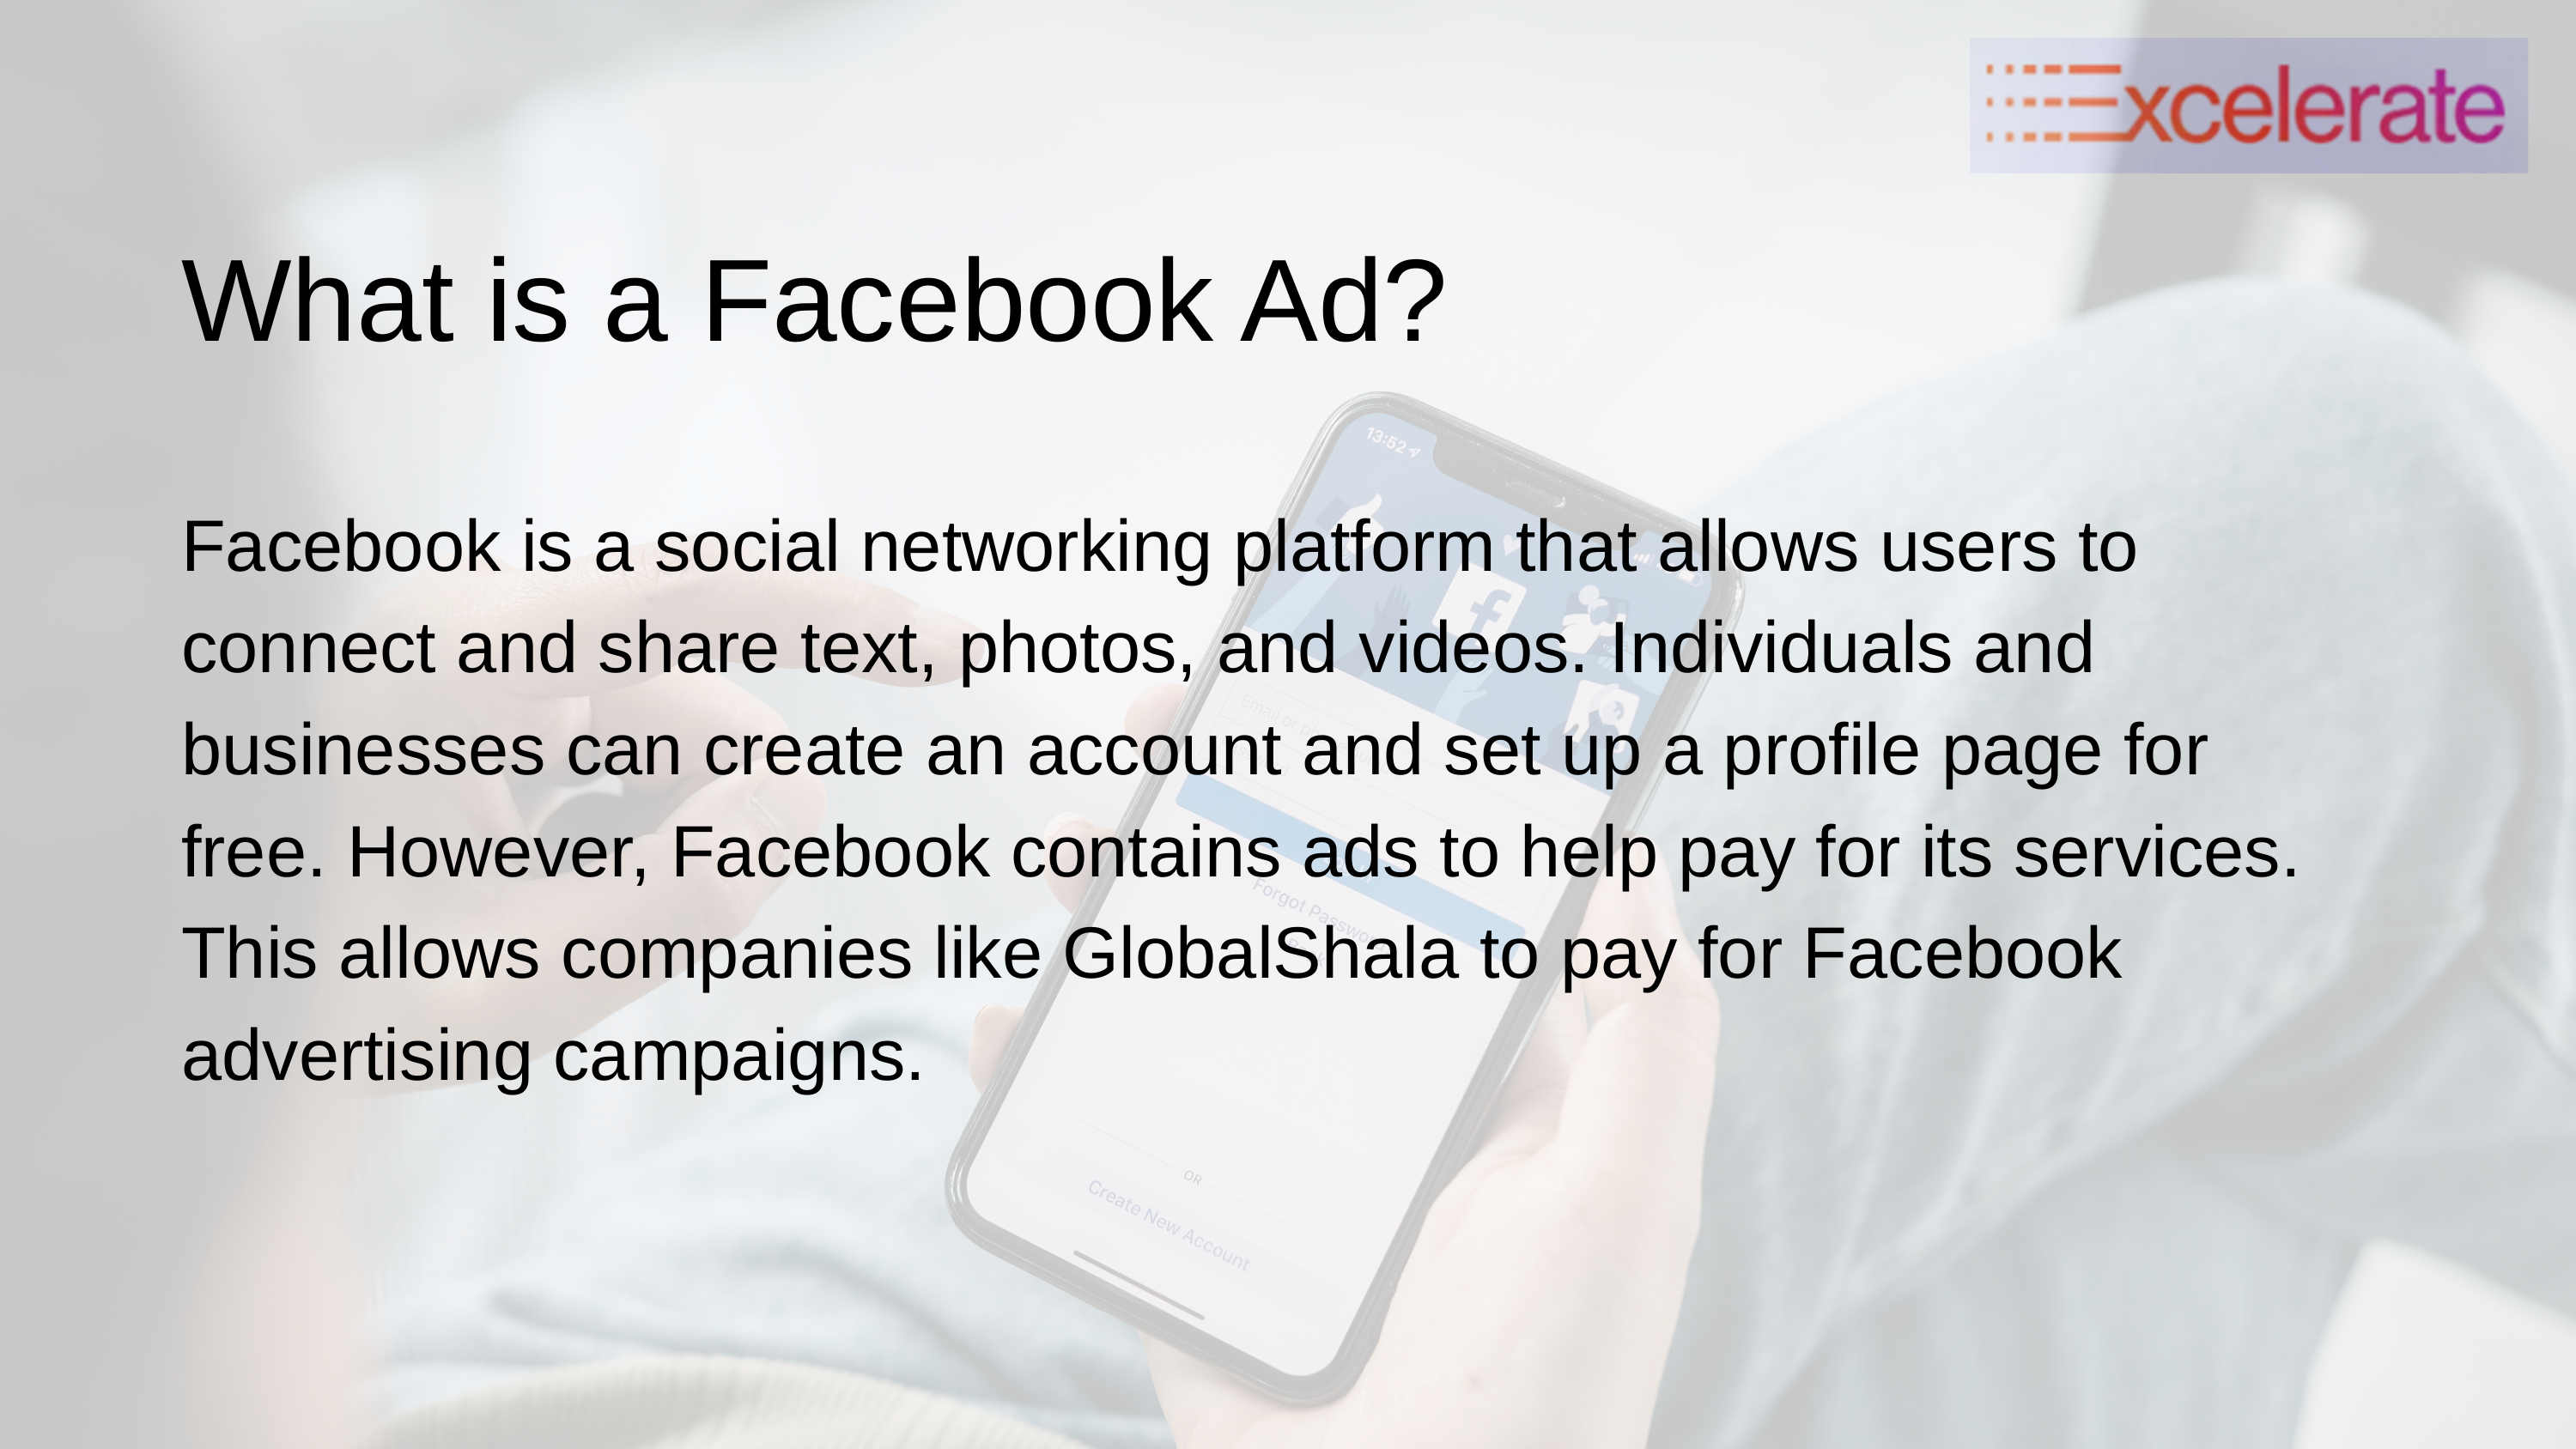

What is a Facebook Ad?

Facebook is a social networking platform that allows users to connect and share text, photos, and videos. Individuals and businesses can create an account and set up a profile page for free. However, Facebook contains ads to help pay for its services. This allows companies like GlobalShala to pay for Facebook advertising campaigns.